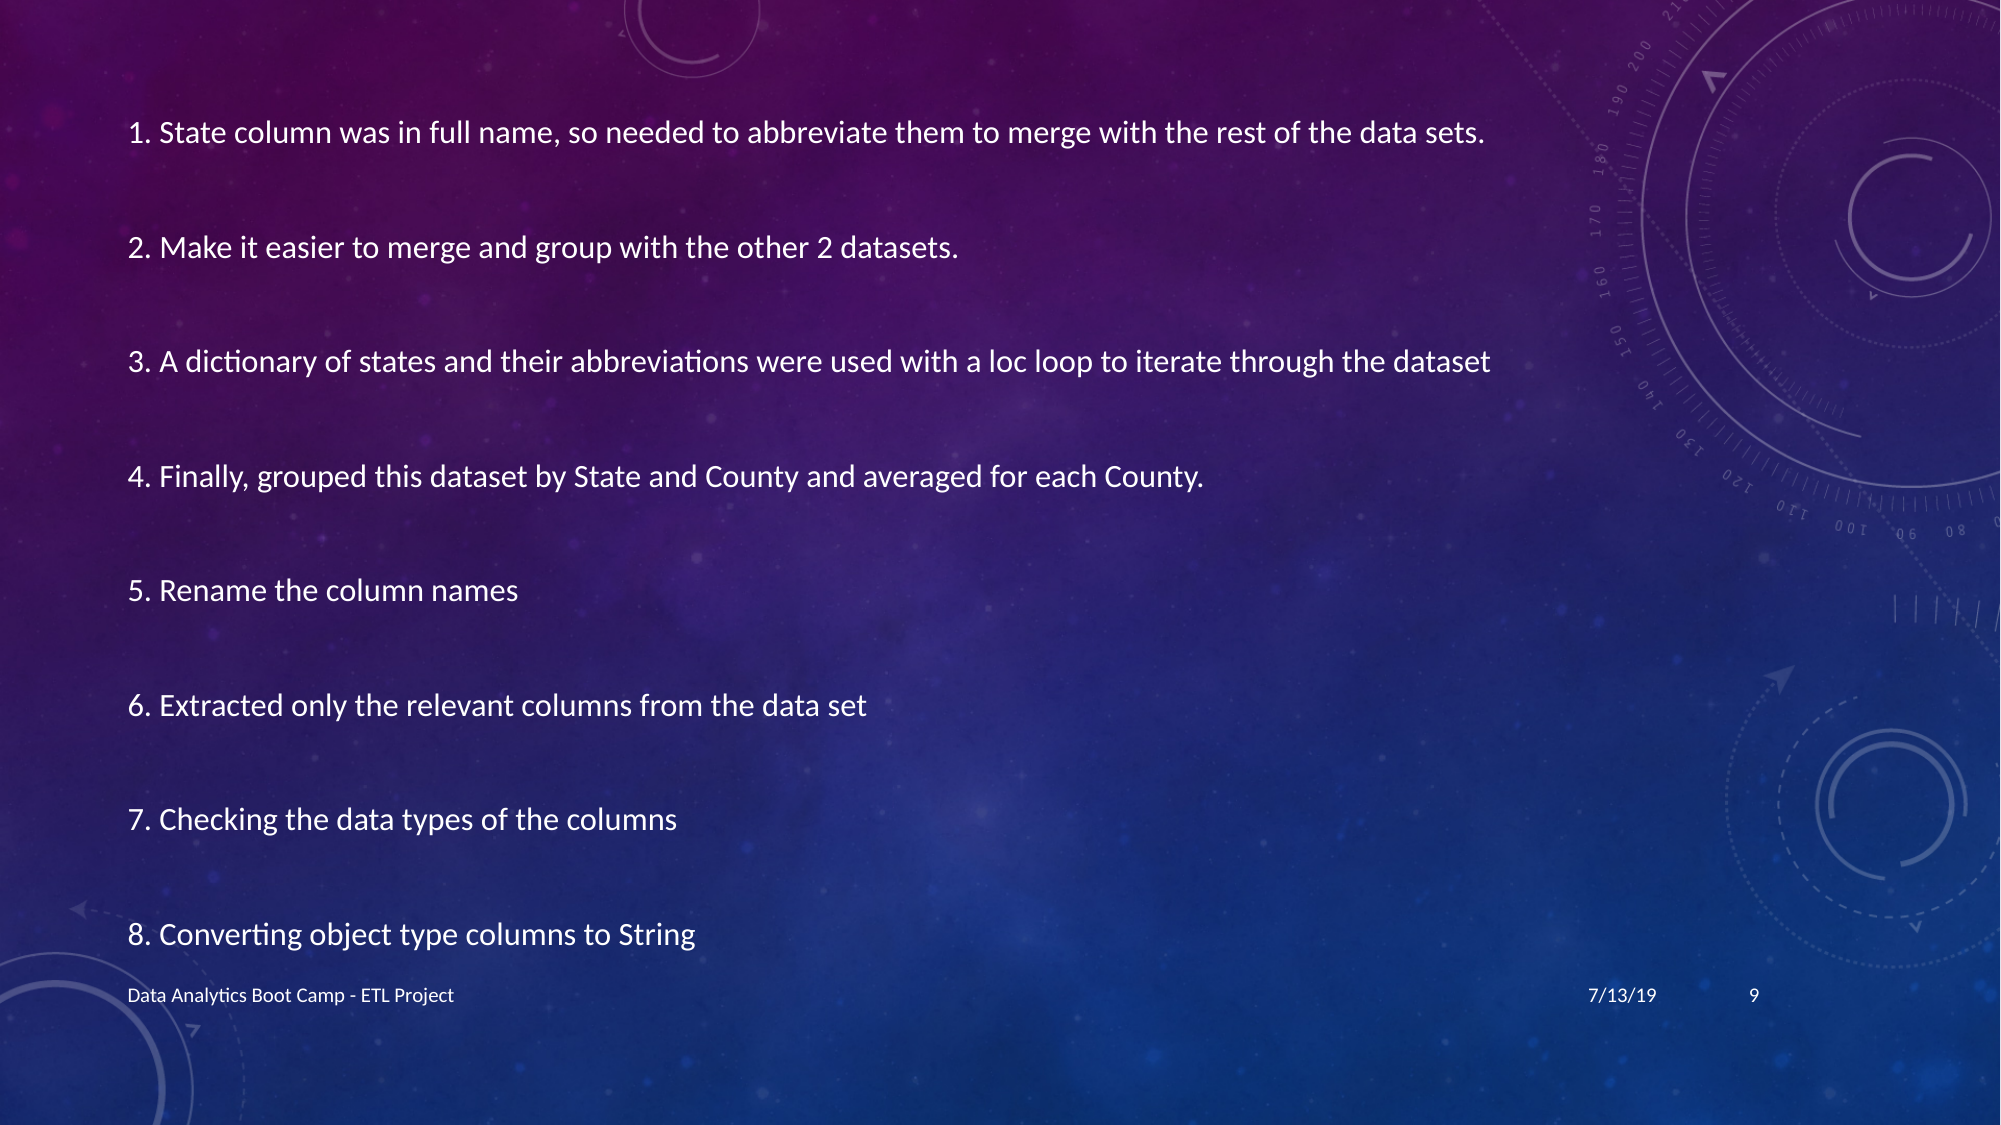

1. State column was in full name, so needed to abbreviate them to merge with the rest of the data sets.

2. Make it easier to merge and group with the other 2 datasets.

3. A dictionary of states and their abbreviations were used with a loc loop to iterate through the dataset

4. Finally, grouped this dataset by State and County and averaged for each County.

5. Rename the column names

6. Extracted only the relevant columns from the data set

7. Checking the data types of the columns

8. Converting object type columns to String
Data Analytics Boot Camp - ETL Project
7/13/19
9